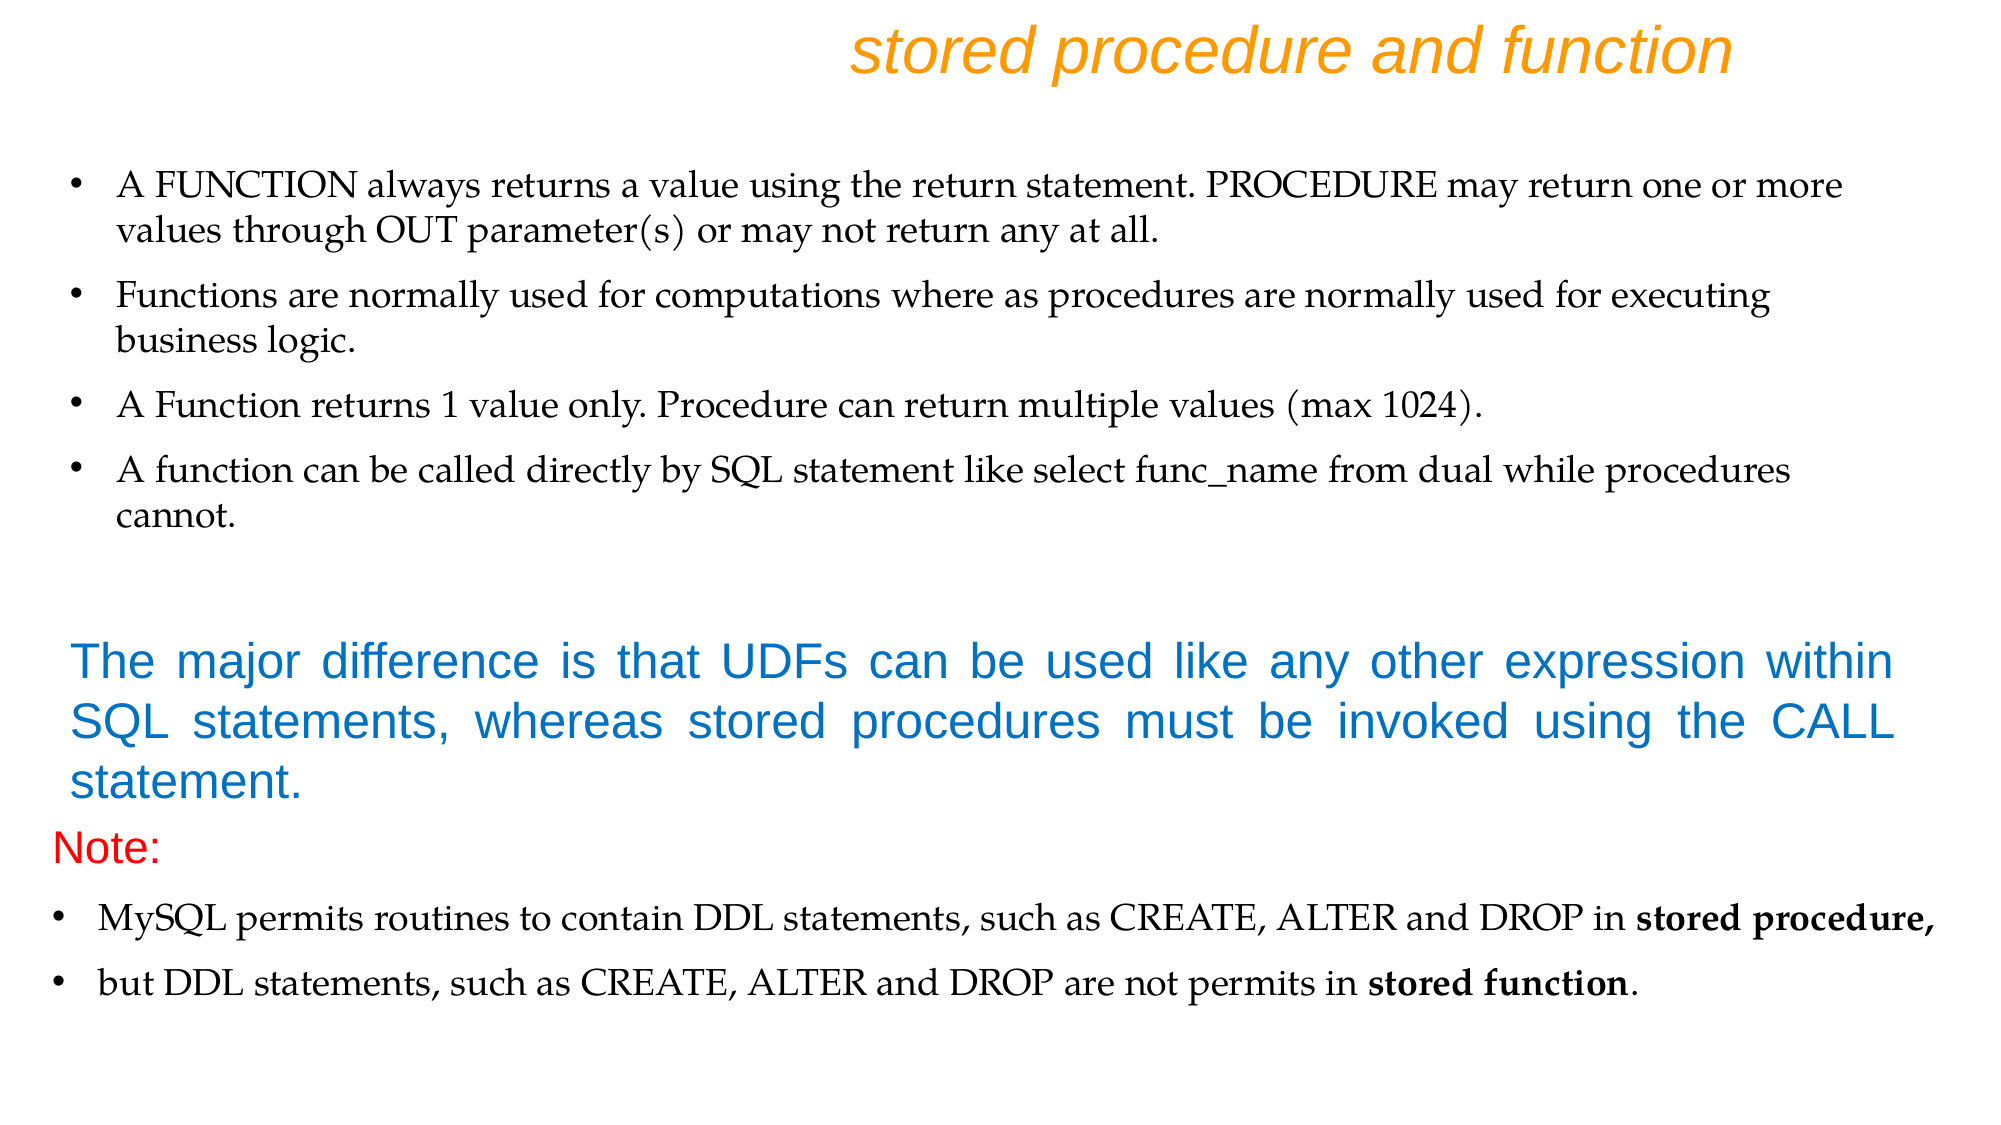

stored procedure and function
A FUNCTION always returns a value using the return statement. PROCEDURE may return one or more values through OUT parameter(s) or may not return any at all.

Functions are normally used for computations where as procedures are normally used for executing business logic.

A Function returns 1 value only. Procedure can return multiple values (max 1024).

A function can be called directly by SQL statement like select func_name from dual while procedures cannot.
The major difference is that UDFs can be used like any other expression within SQL statements, whereas stored procedures must be invoked using the CALL statement.
Note:

MySQL permits routines to contain DDL statements, such as CREATE, ALTER and DROP in stored procedure,

but DDL statements, such as CREATE, ALTER and DROP are not permits in stored function.